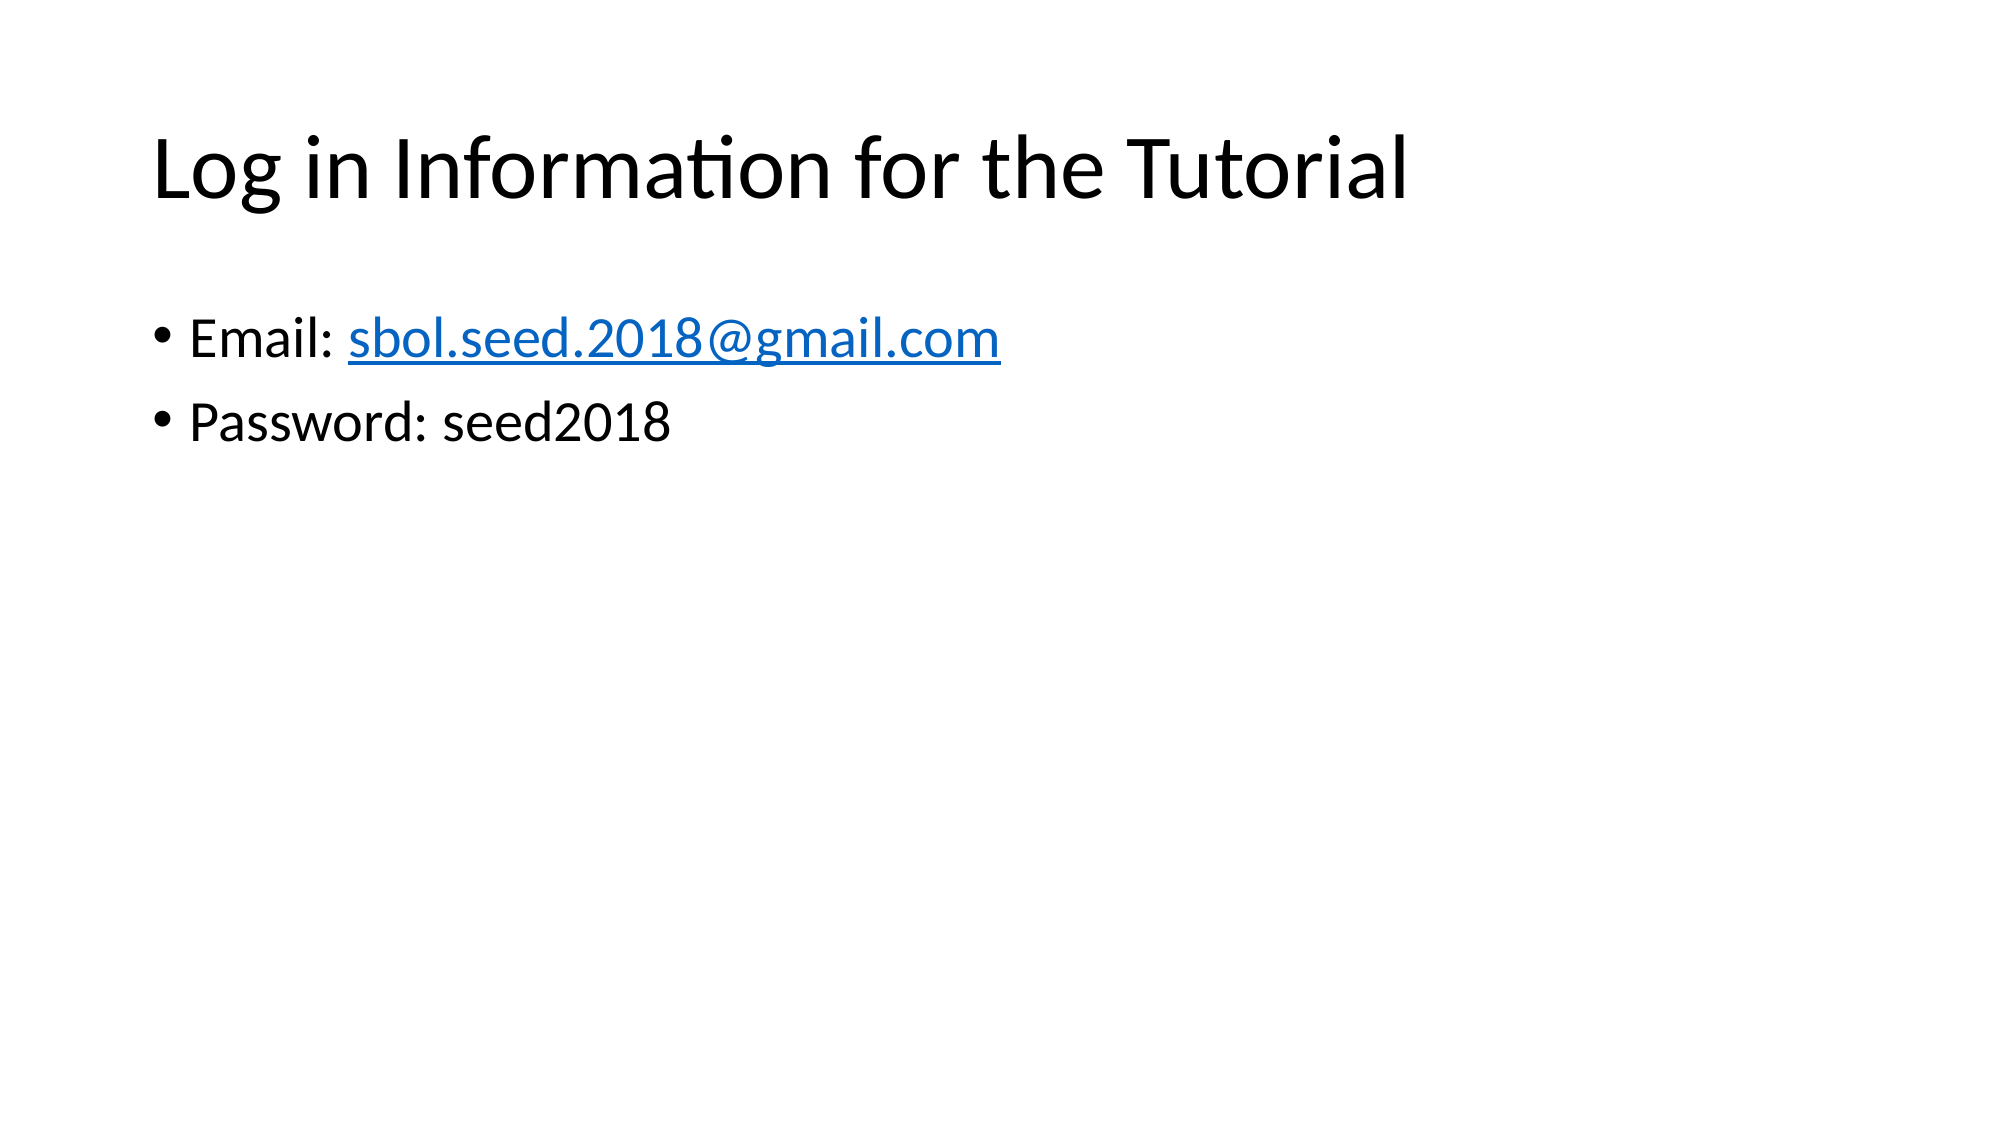

# Log in Information for the Tutorial
Email: sbol.seed.2018@gmail.com
Password: seed2018